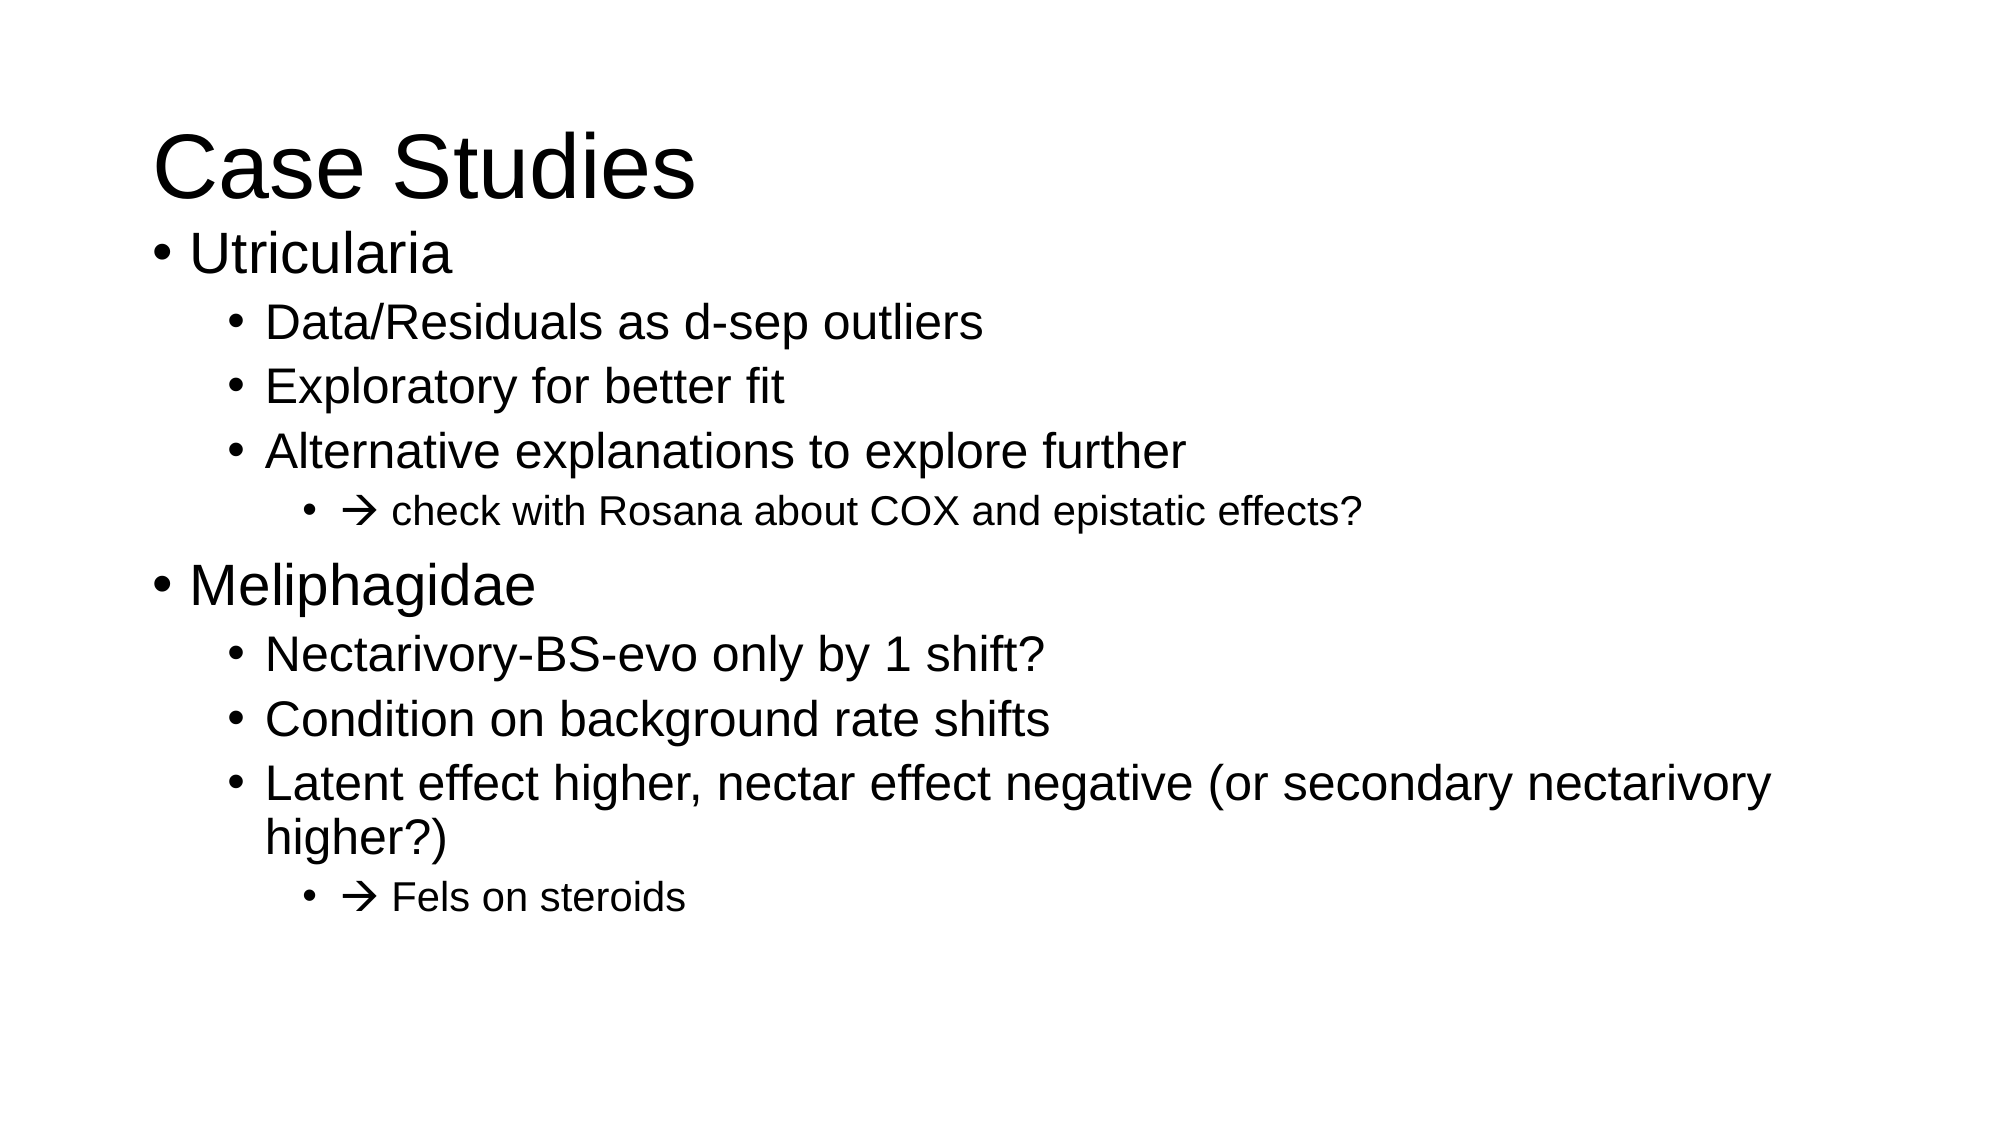

# Case Studies
Utricularia
Data/Residuals as d-sep outliers
Exploratory for better fit
Alternative explanations to explore further
🡪 check with Rosana about COX and epistatic effects?
Meliphagidae
Nectarivory-BS-evo only by 1 shift?
Condition on background rate shifts
Latent effect higher, nectar effect negative (or secondary nectarivory higher?)
🡪 Fels on steroids